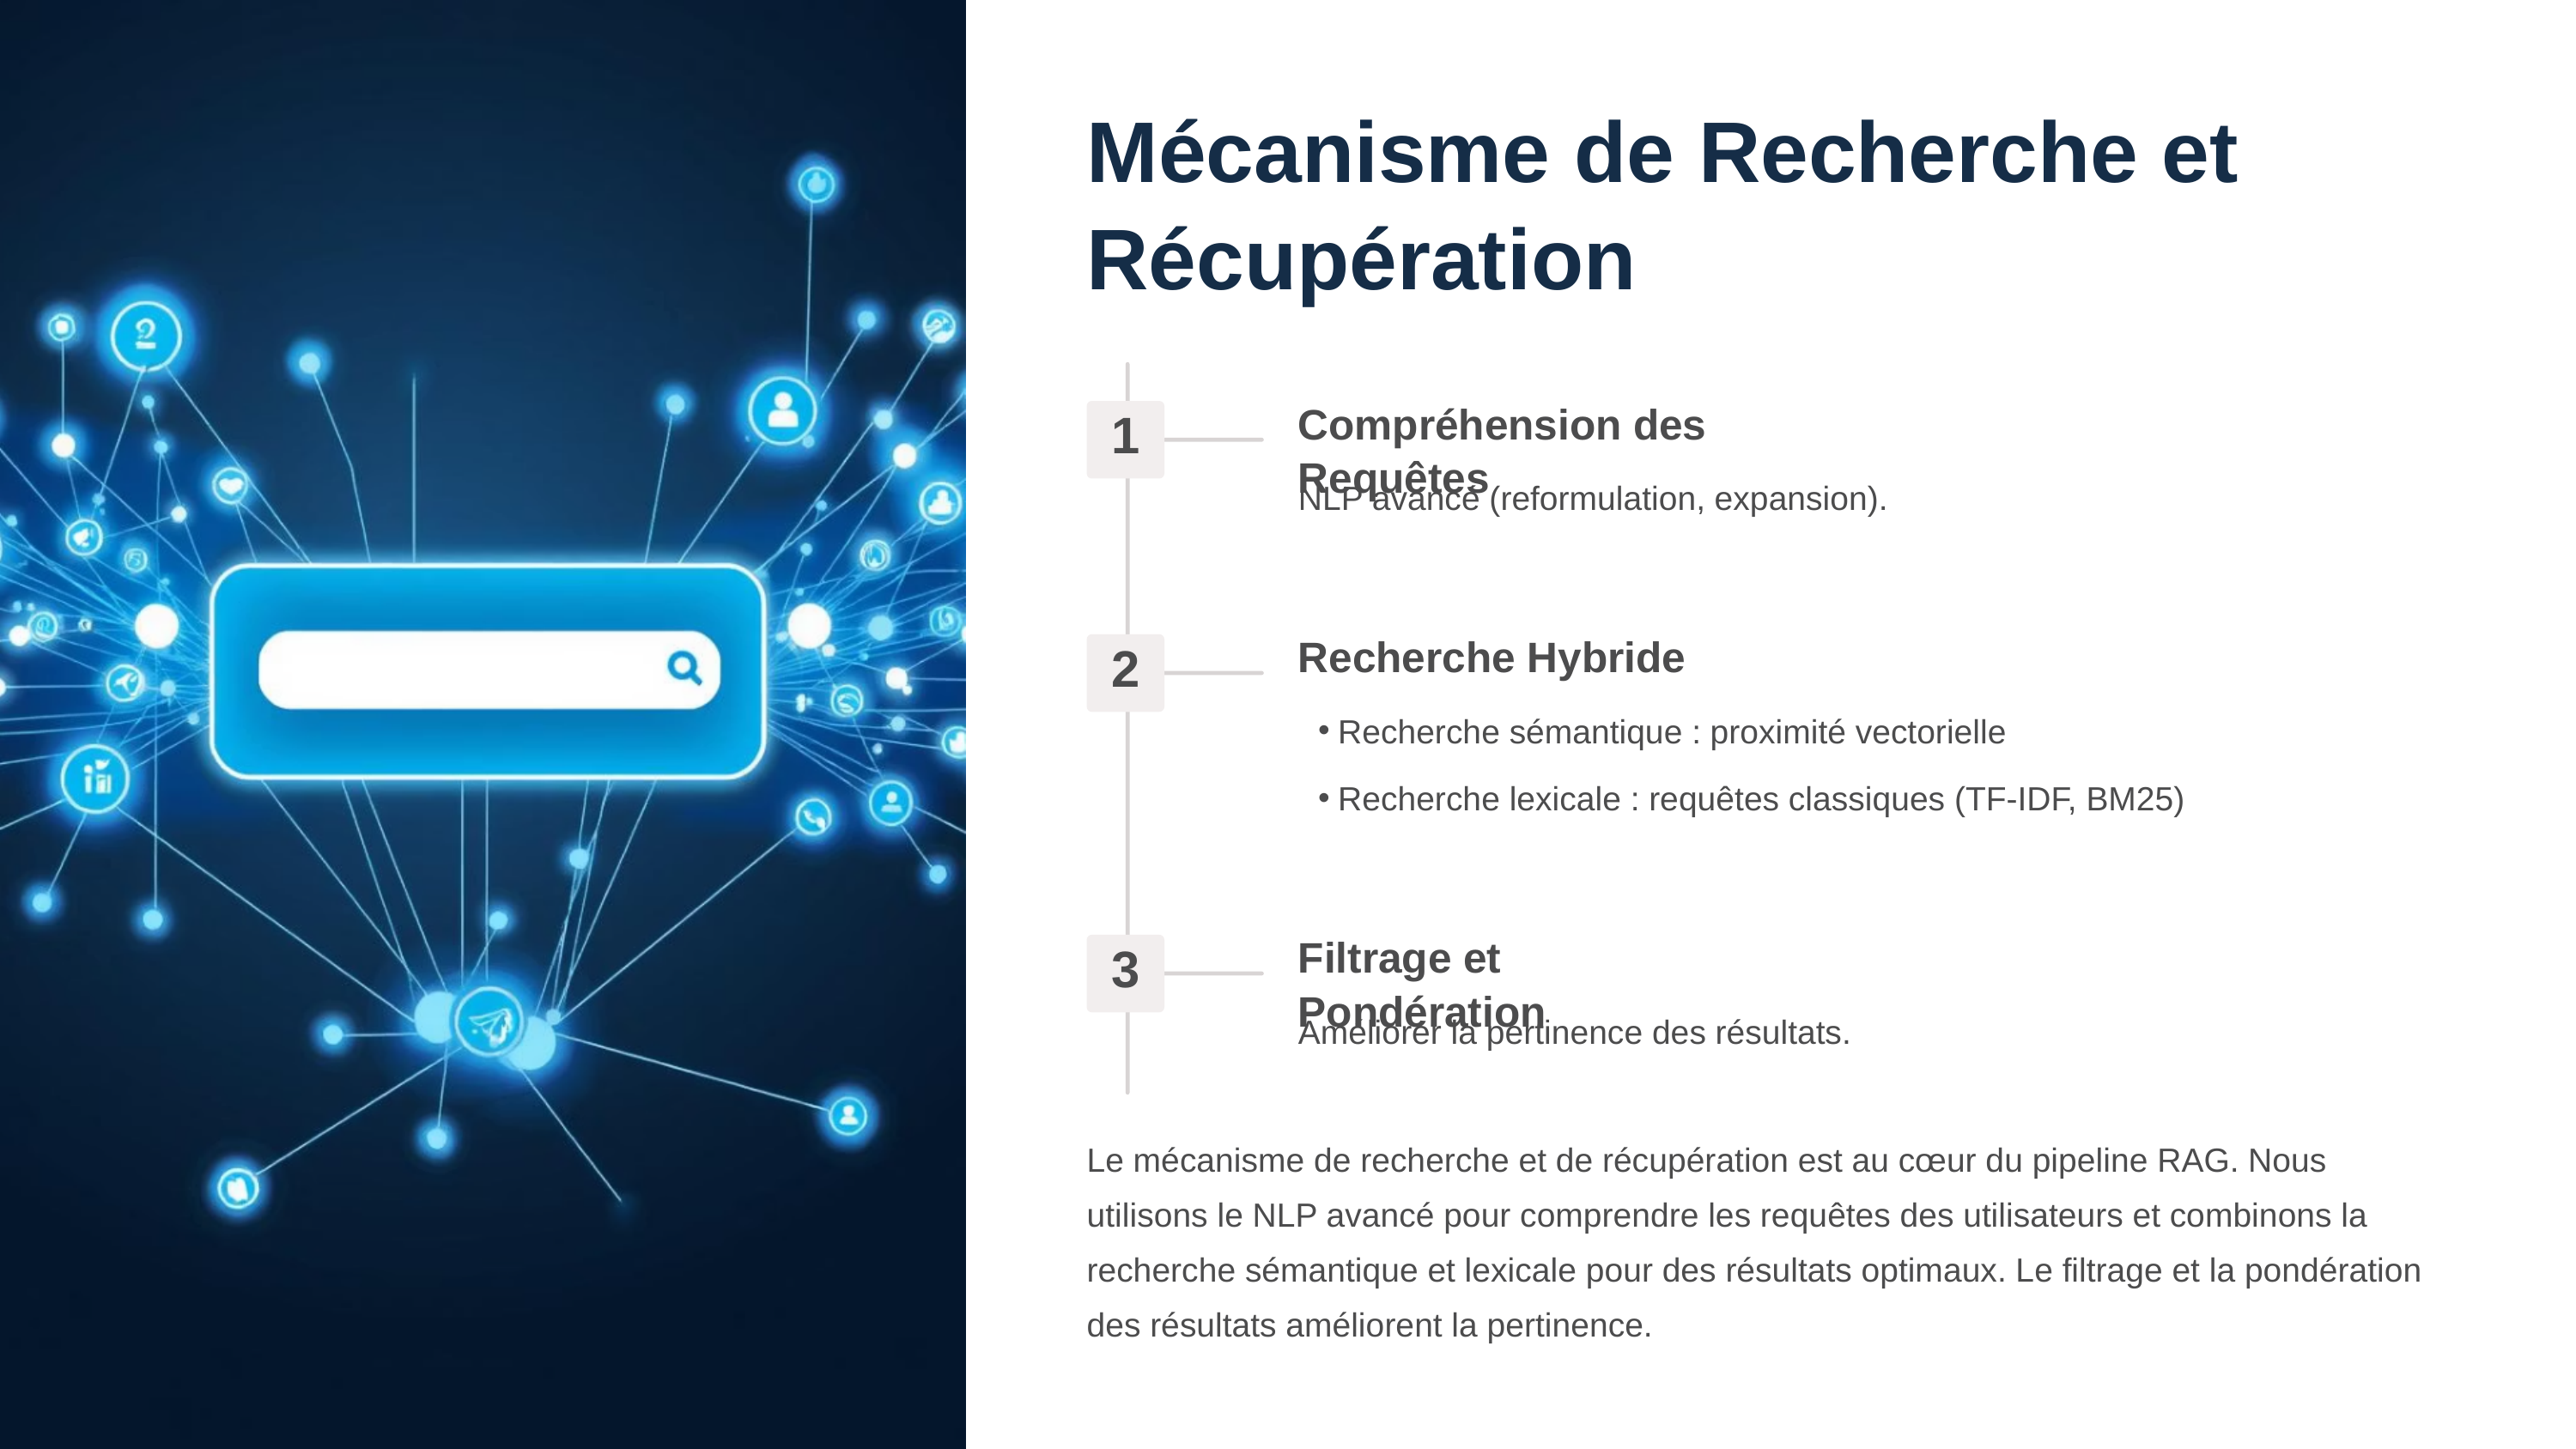

Mécanisme de Recherche et Récupération

Compréhension des Requêtes

1

NLP avancé (reformulation, expansion).

Recherche Hybride

2

Recherche sémantique : proximité vectorielle

Recherche lexicale : requêtes classiques (TF-IDF, BM25)

Filtrage et Pondération

3

Améliorer la pertinence des résultats.

Le mécanisme de recherche et de récupération est au cœur du pipeline RAG. Nous utilisons le NLP avancé pour comprendre les requêtes des utilisateurs et combinons la recherche sémantique et lexicale pour des résultats optimaux. Le filtrage et la pondération des résultats améliorent la pertinence.